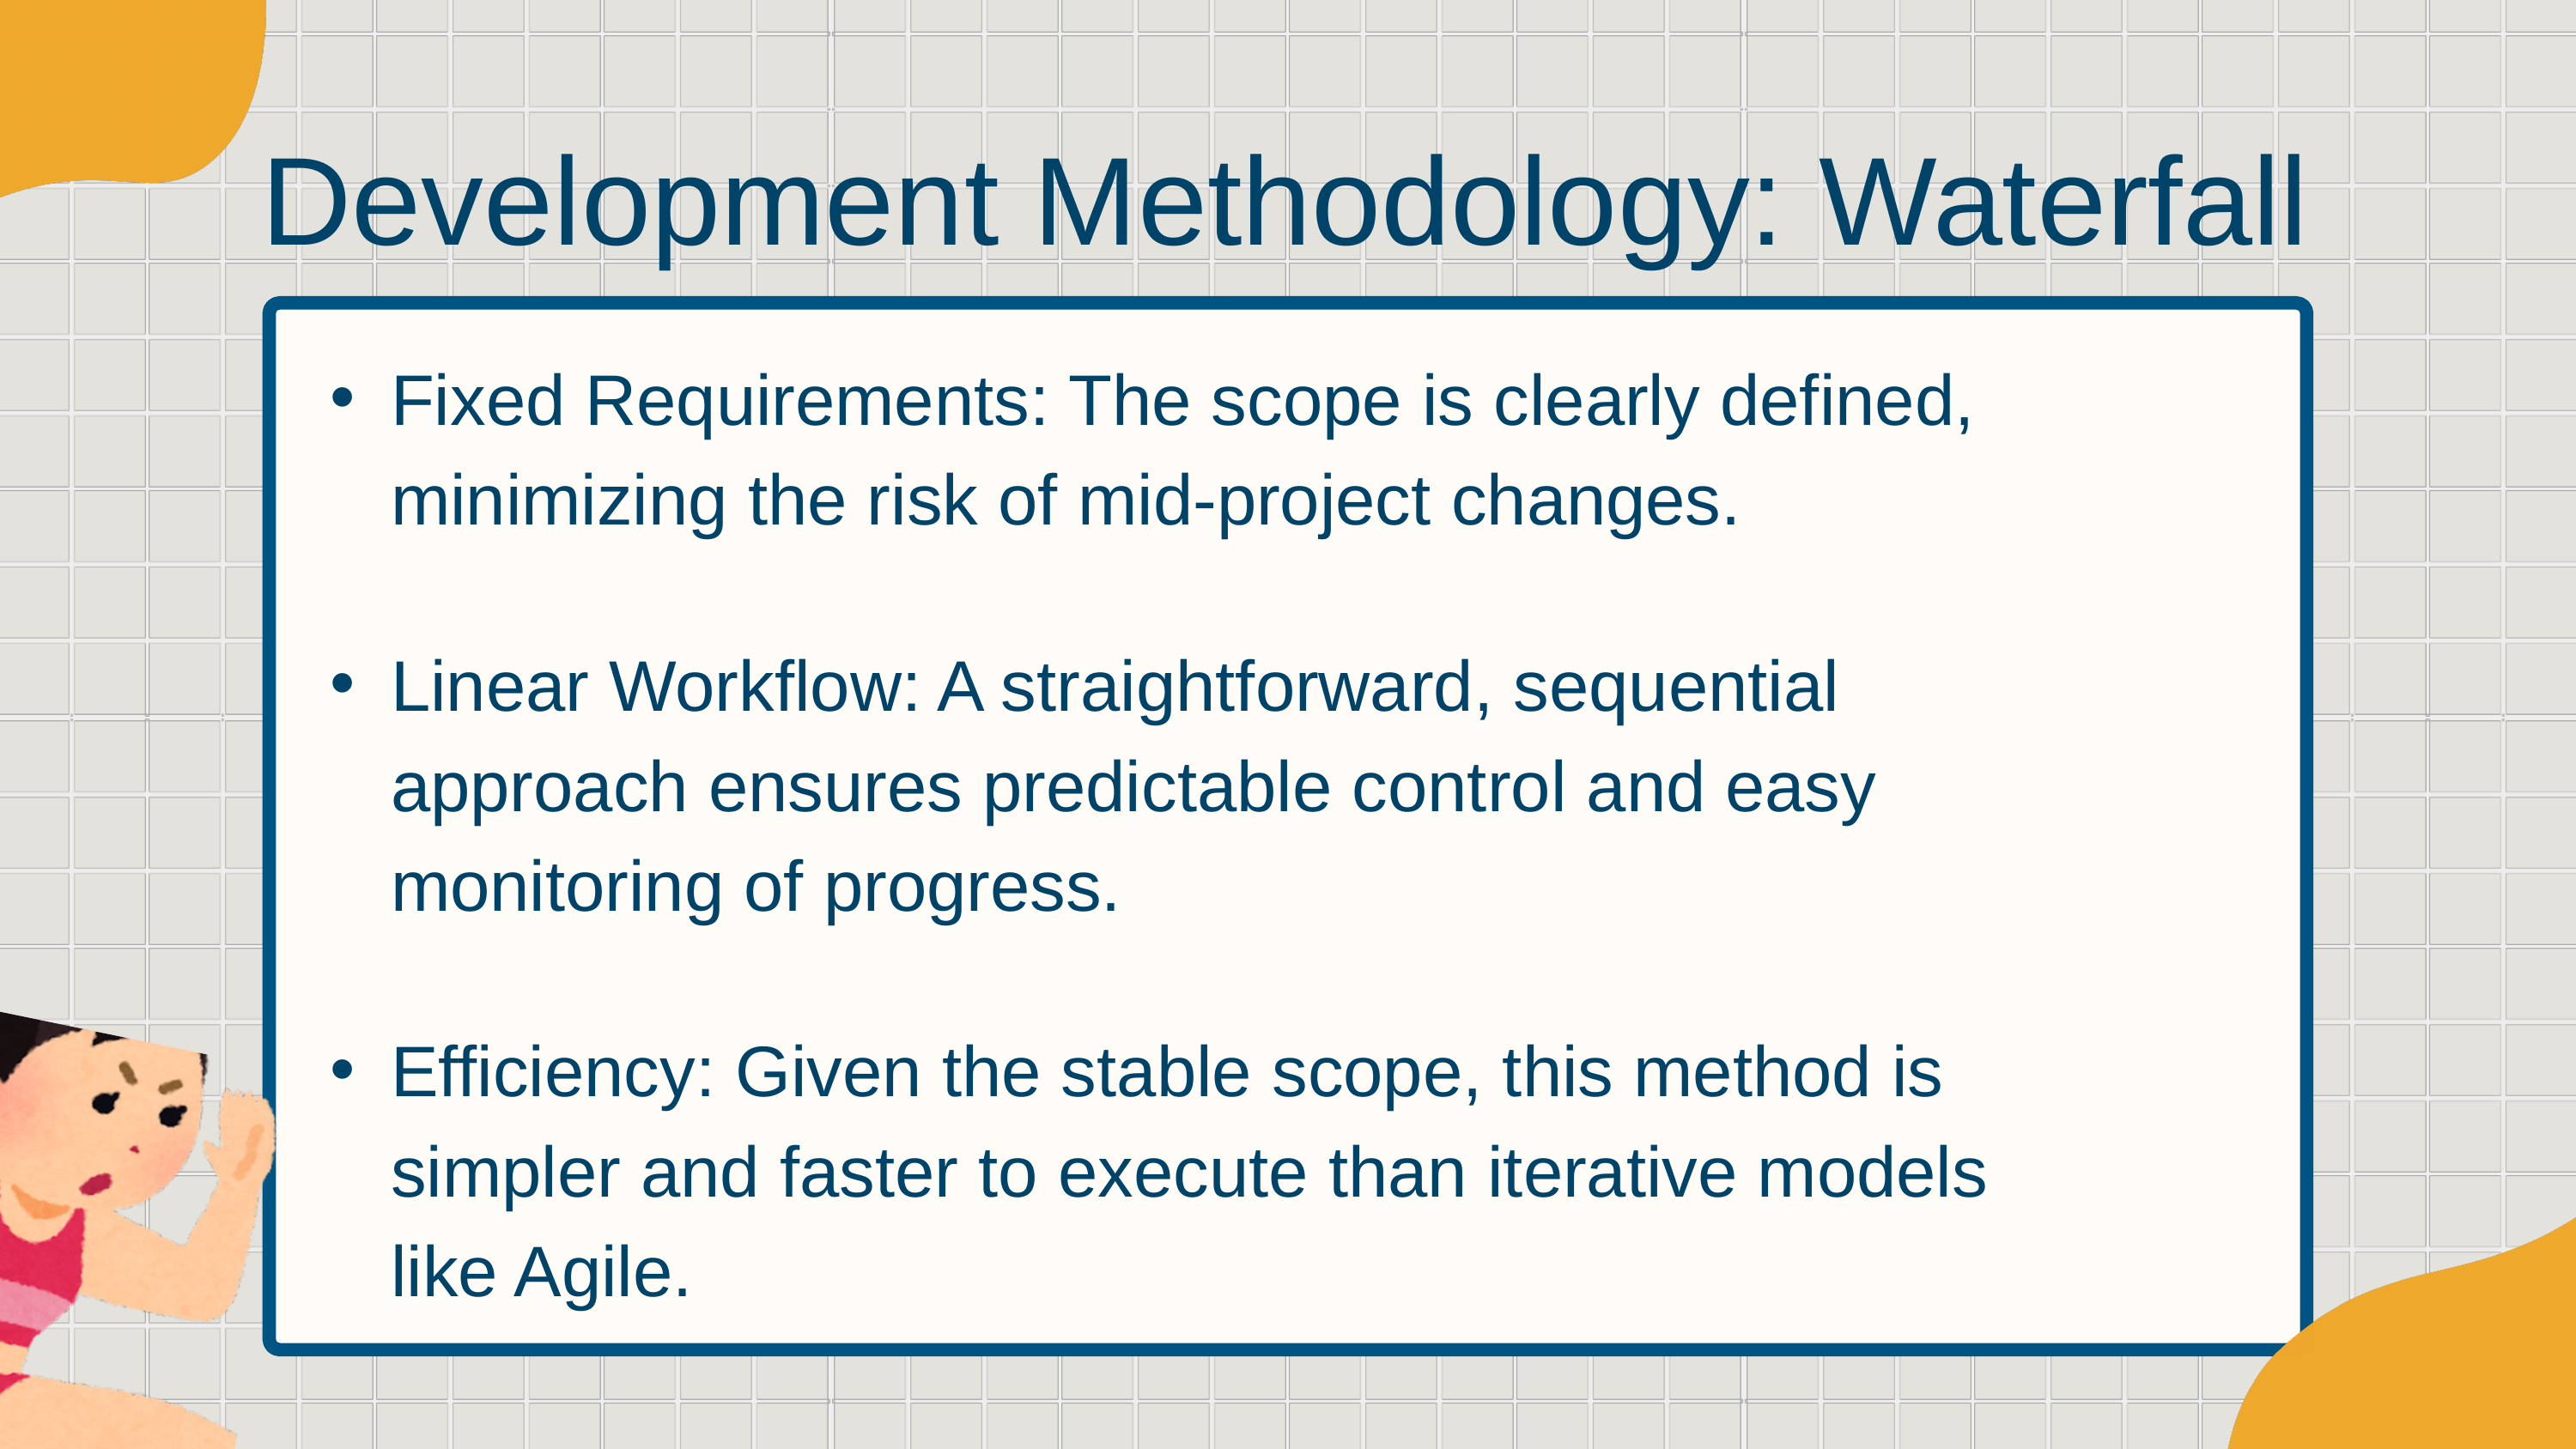

Development Methodology: Waterfall

Fixed Requirements: The scope is clearly defined, minimizing the risk of mid-project changes.
Linear Workflow: A straightforward, sequential approach ensures predictable control and easy monitoring of progress.

Efficiency: Given the stable scope, this method is simpler and faster to execute than iterative models like Agile.